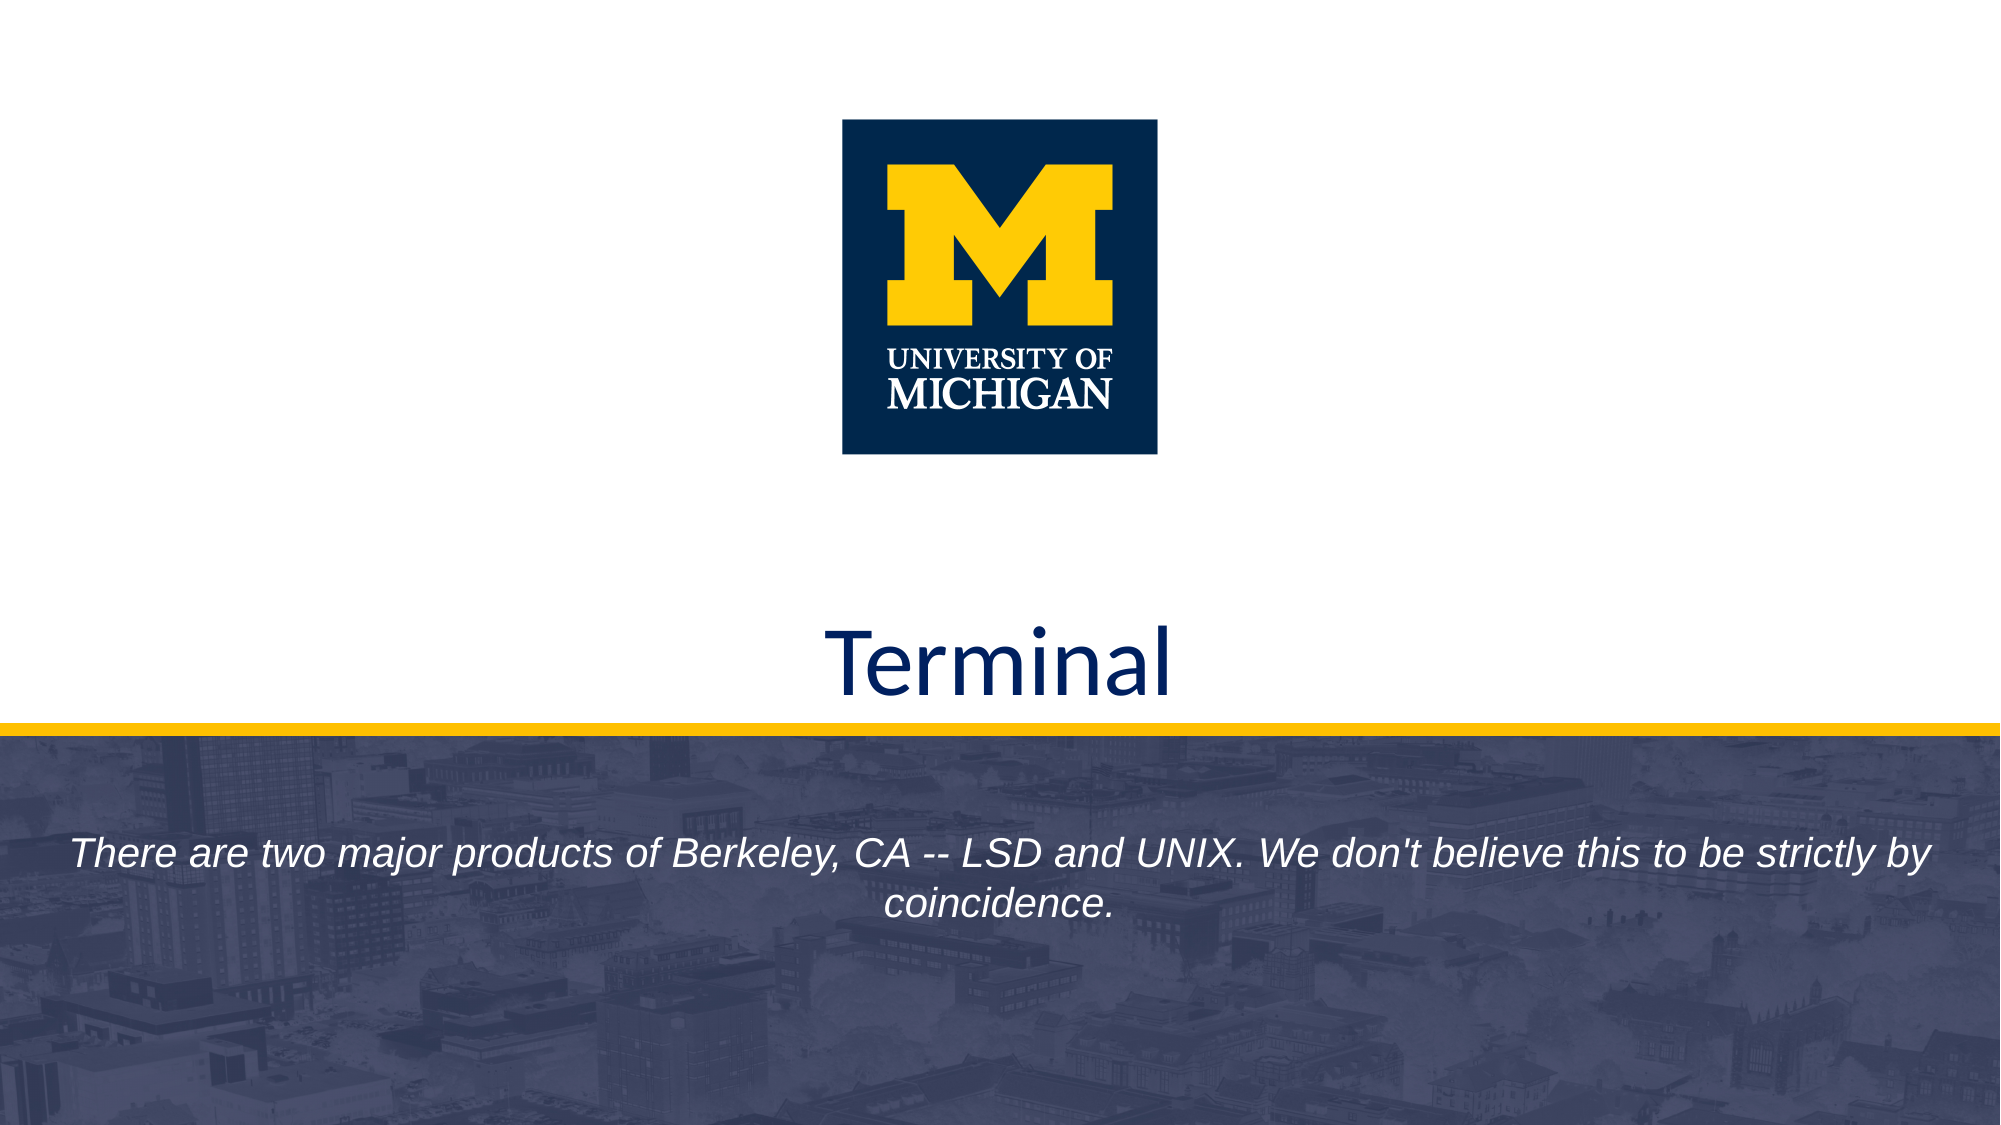

# Terminal
There are two major products of Berkeley, CA -- LSD and UNIX. We don't believe this to be strictly by coincidence.